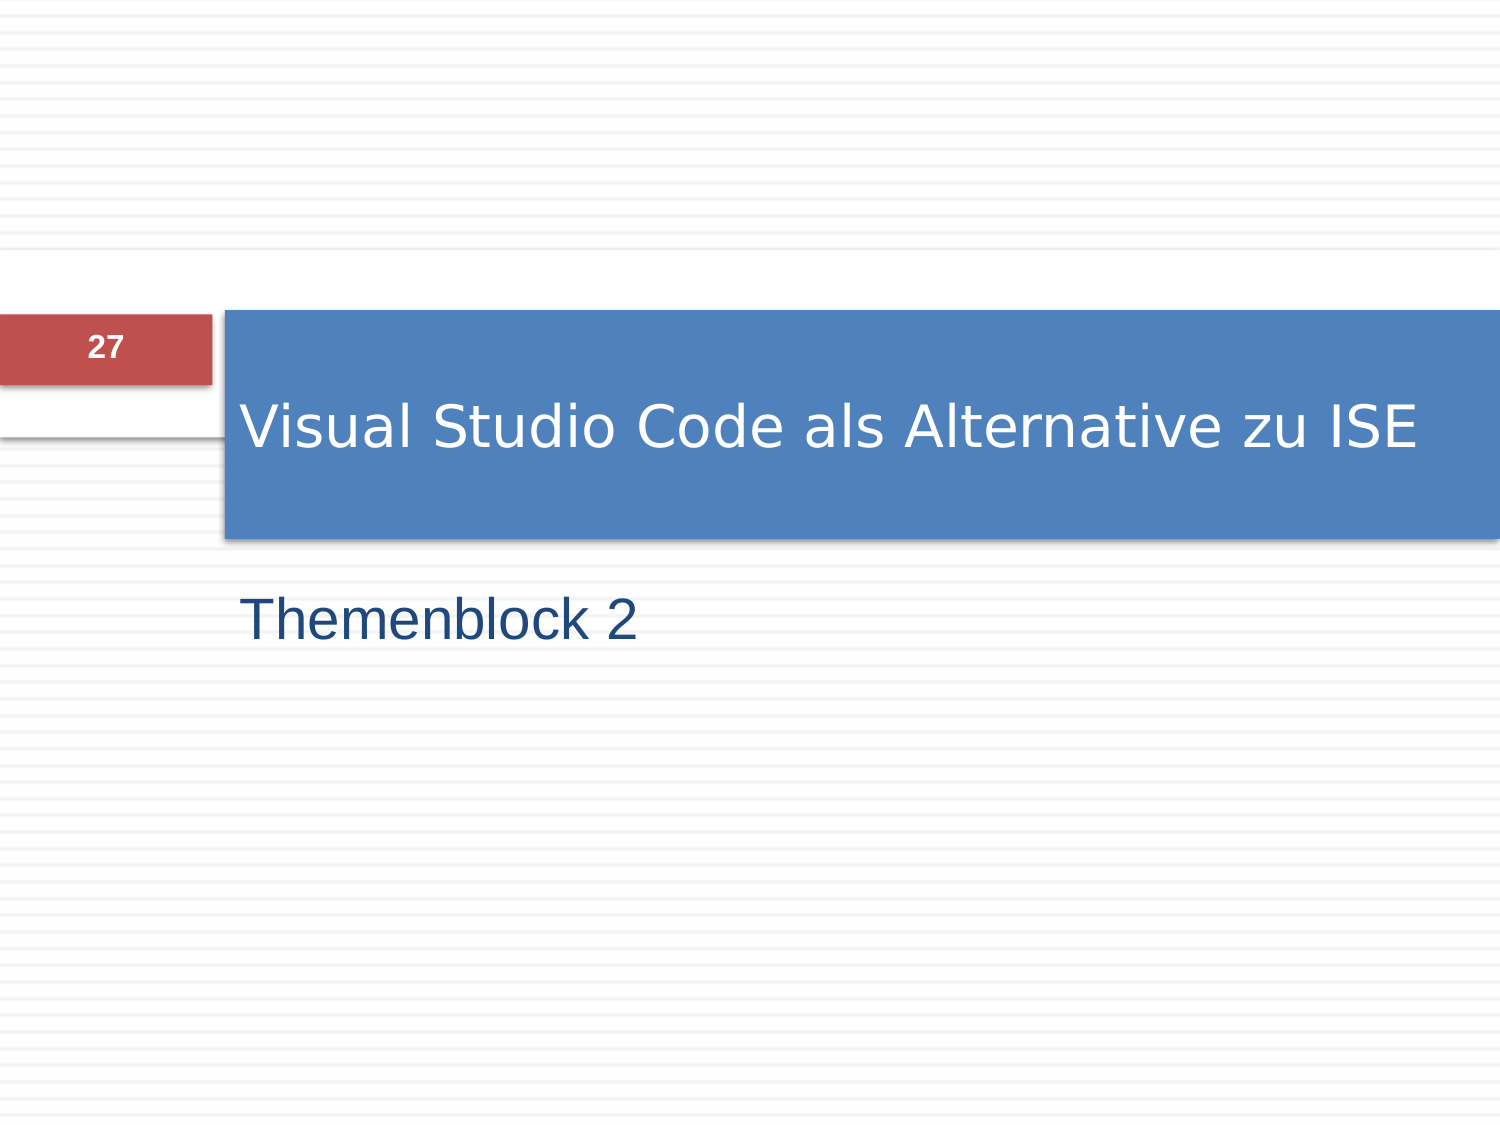

27
# Visual Studio Code als Alternative zu ISE
Themenblock 2